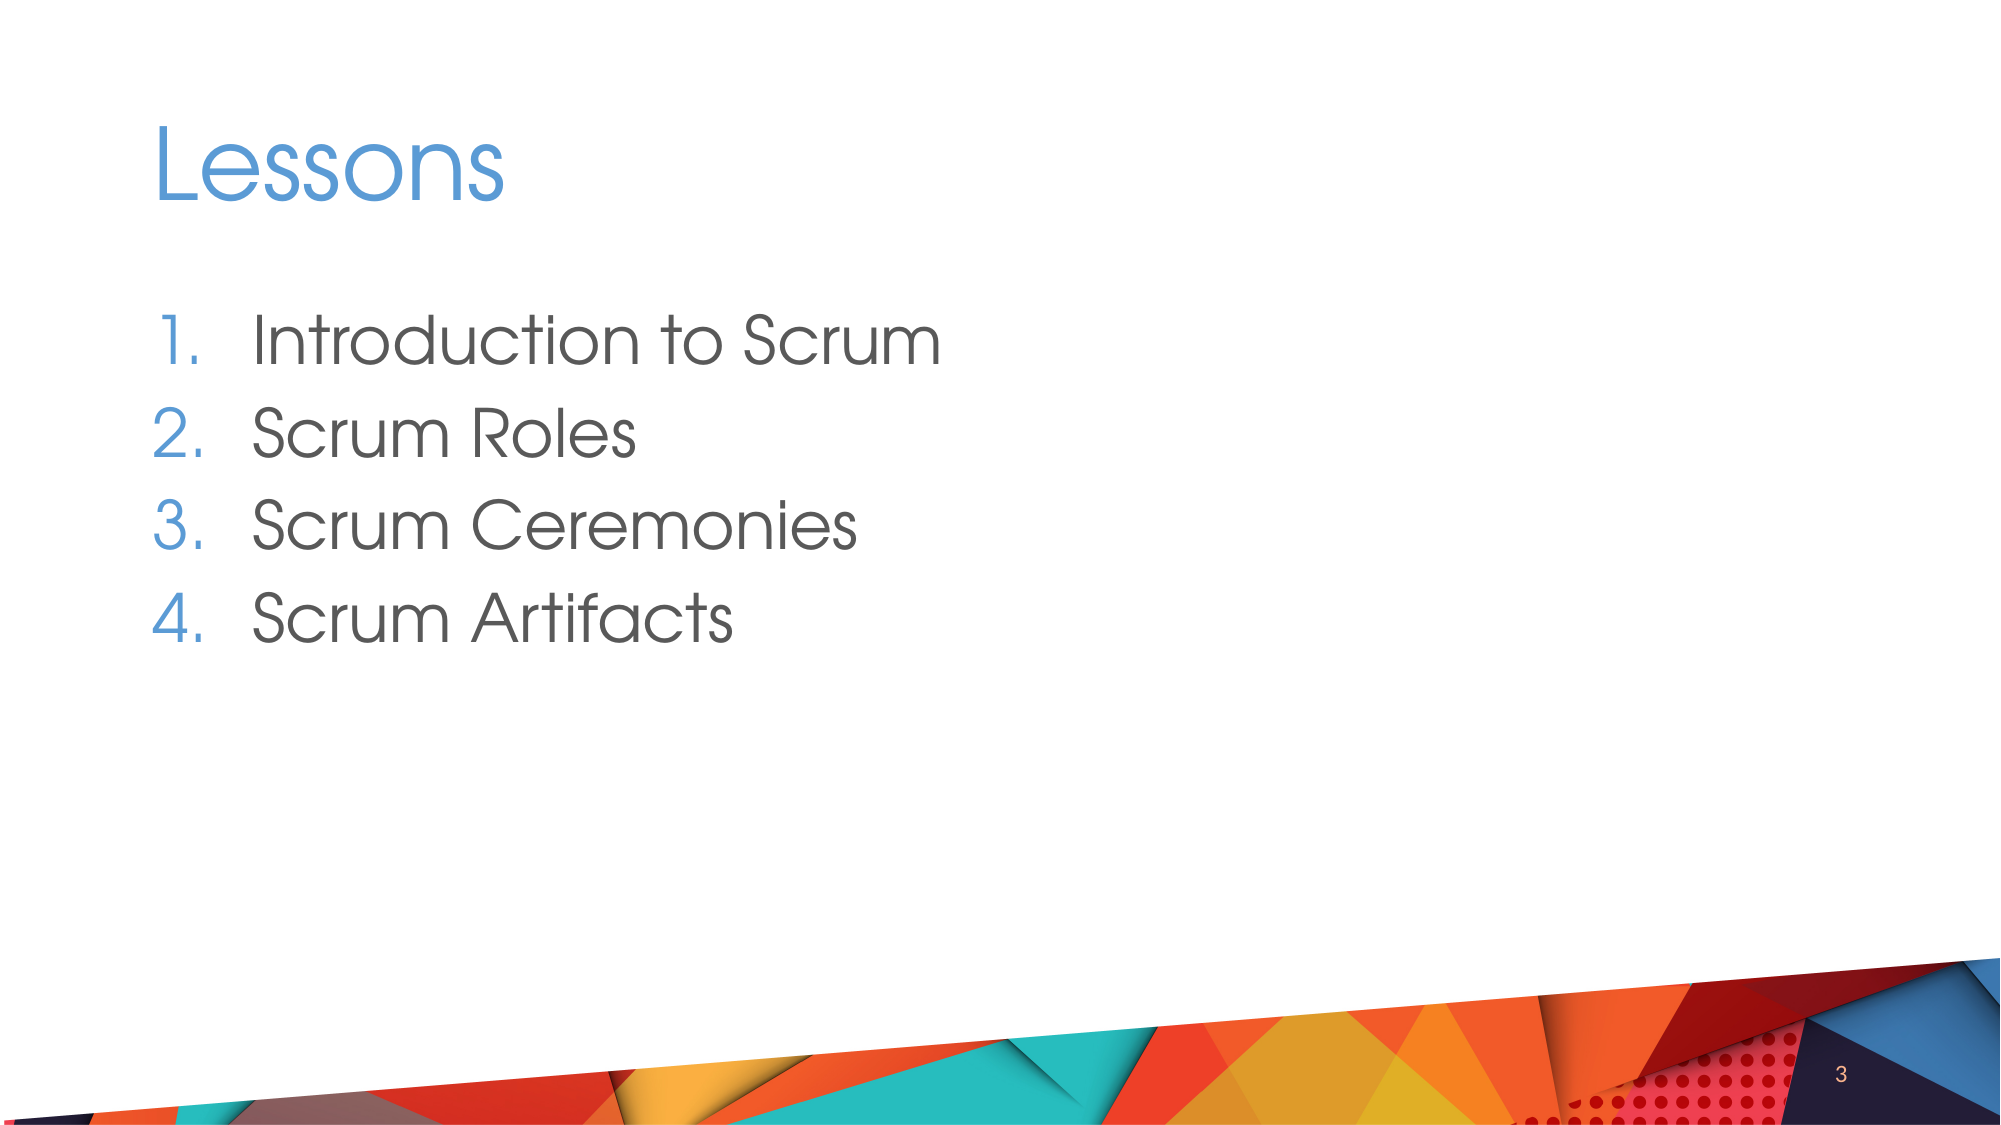

# Lessons
Introduction to Scrum
Scrum Roles
Scrum Ceremonies
Scrum Artifacts
3